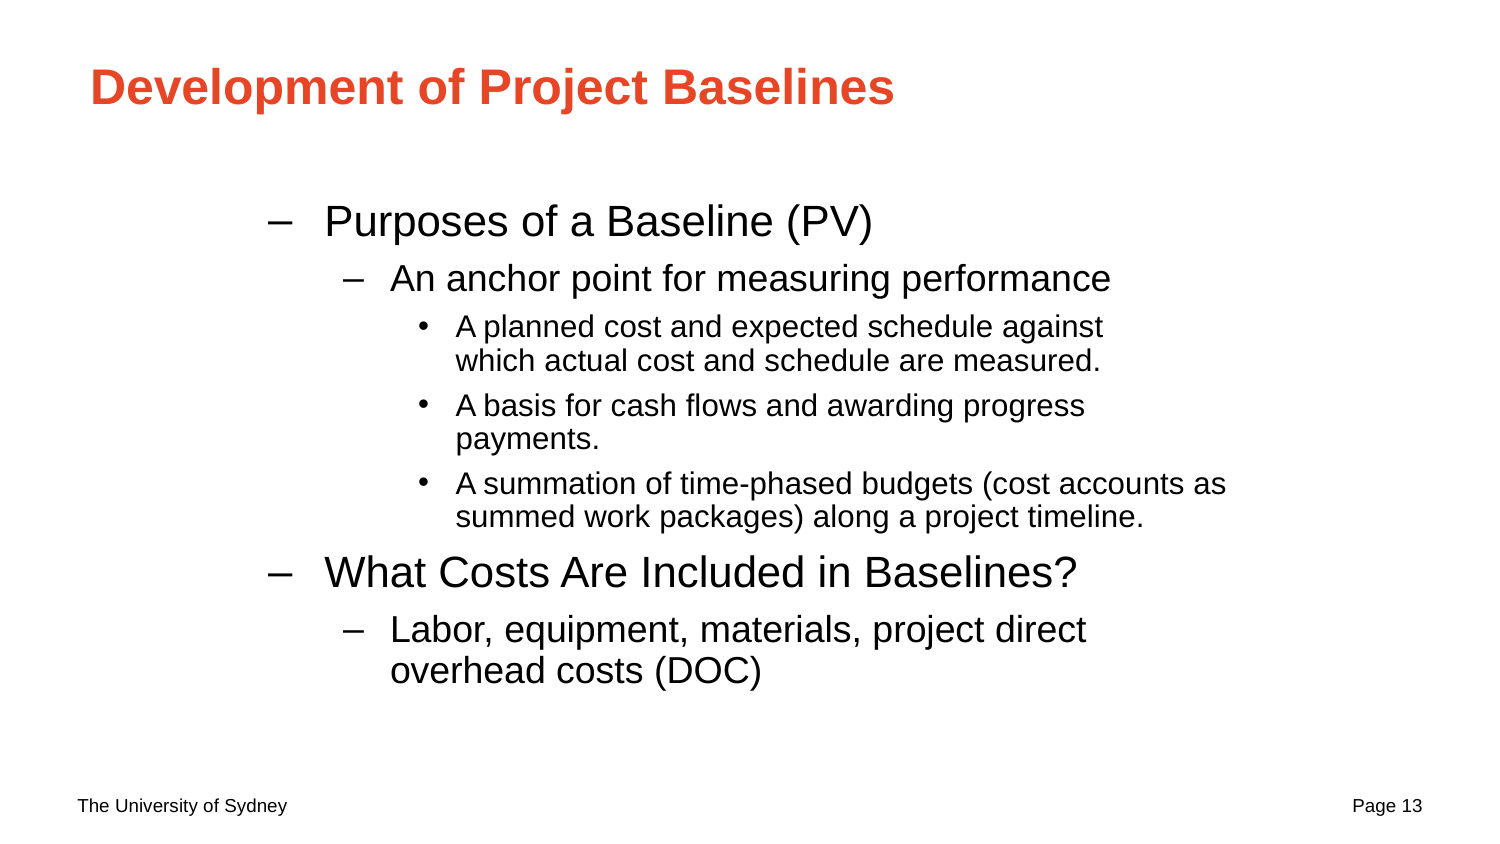

# Development of Project Baselines
Purposes of a Baseline (PV)
An anchor point for measuring performance
A planned cost and expected schedule against
which actual cost and schedule are measured.
A basis for cash flows and awarding progress payments.
A summation of time-phased budgets (cost accounts as summed work packages) along a project timeline.
What Costs Are Included in Baselines?
Labor, equipment, materials, project direct overhead costs (DOC)